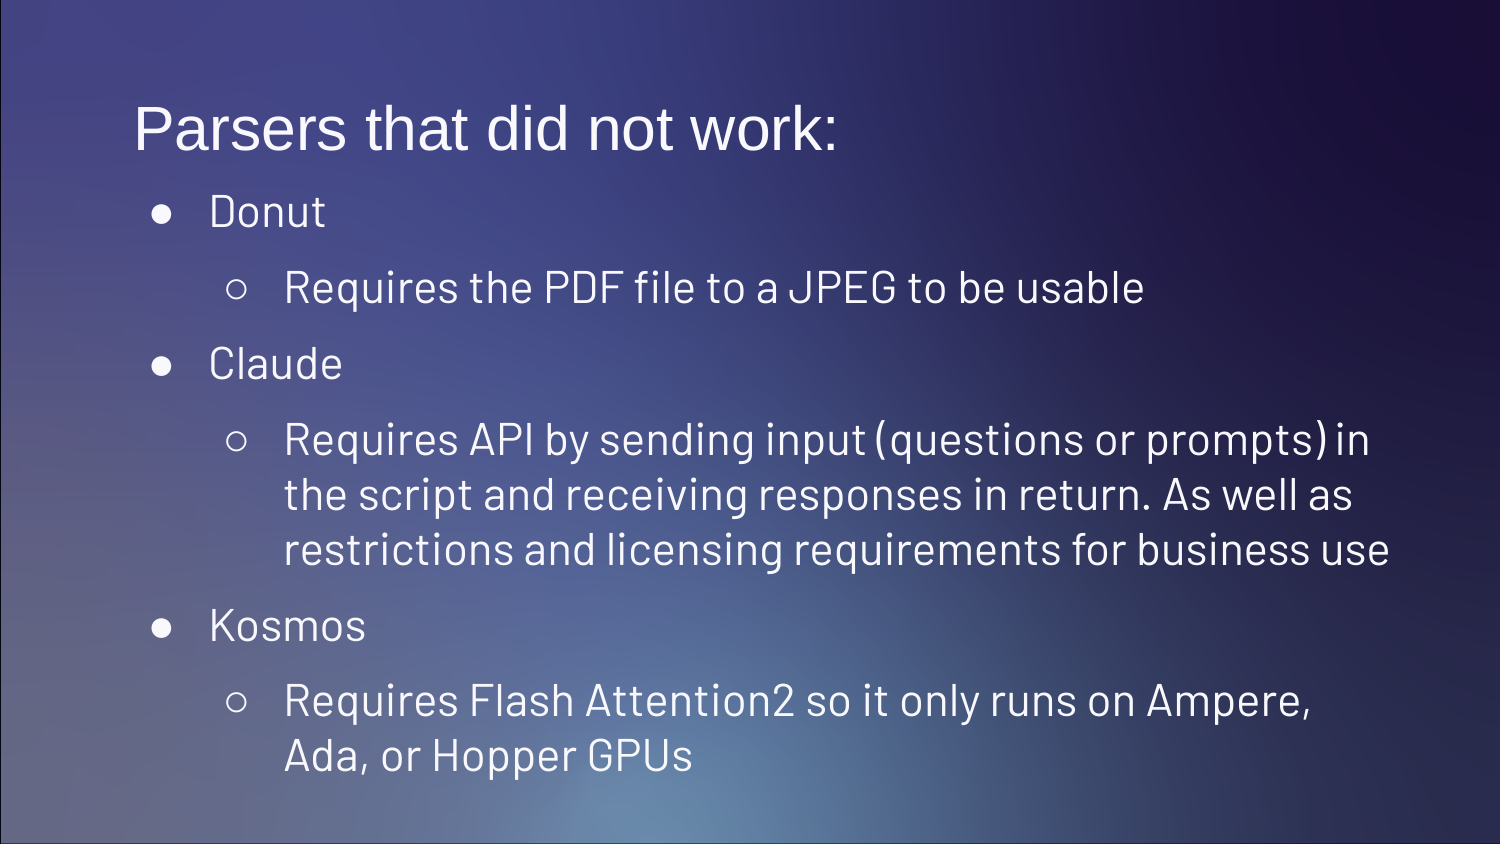

# Parsers that did not work:
Donut
Requires the PDF file to a JPEG to be usable
Claude
Requires API by sending input (questions or prompts) in the script and receiving responses in return. As well as restrictions and licensing requirements for business use
Kosmos
Requires Flash Attention2 so it only runs on Ampere, Ada, or Hopper GPUs